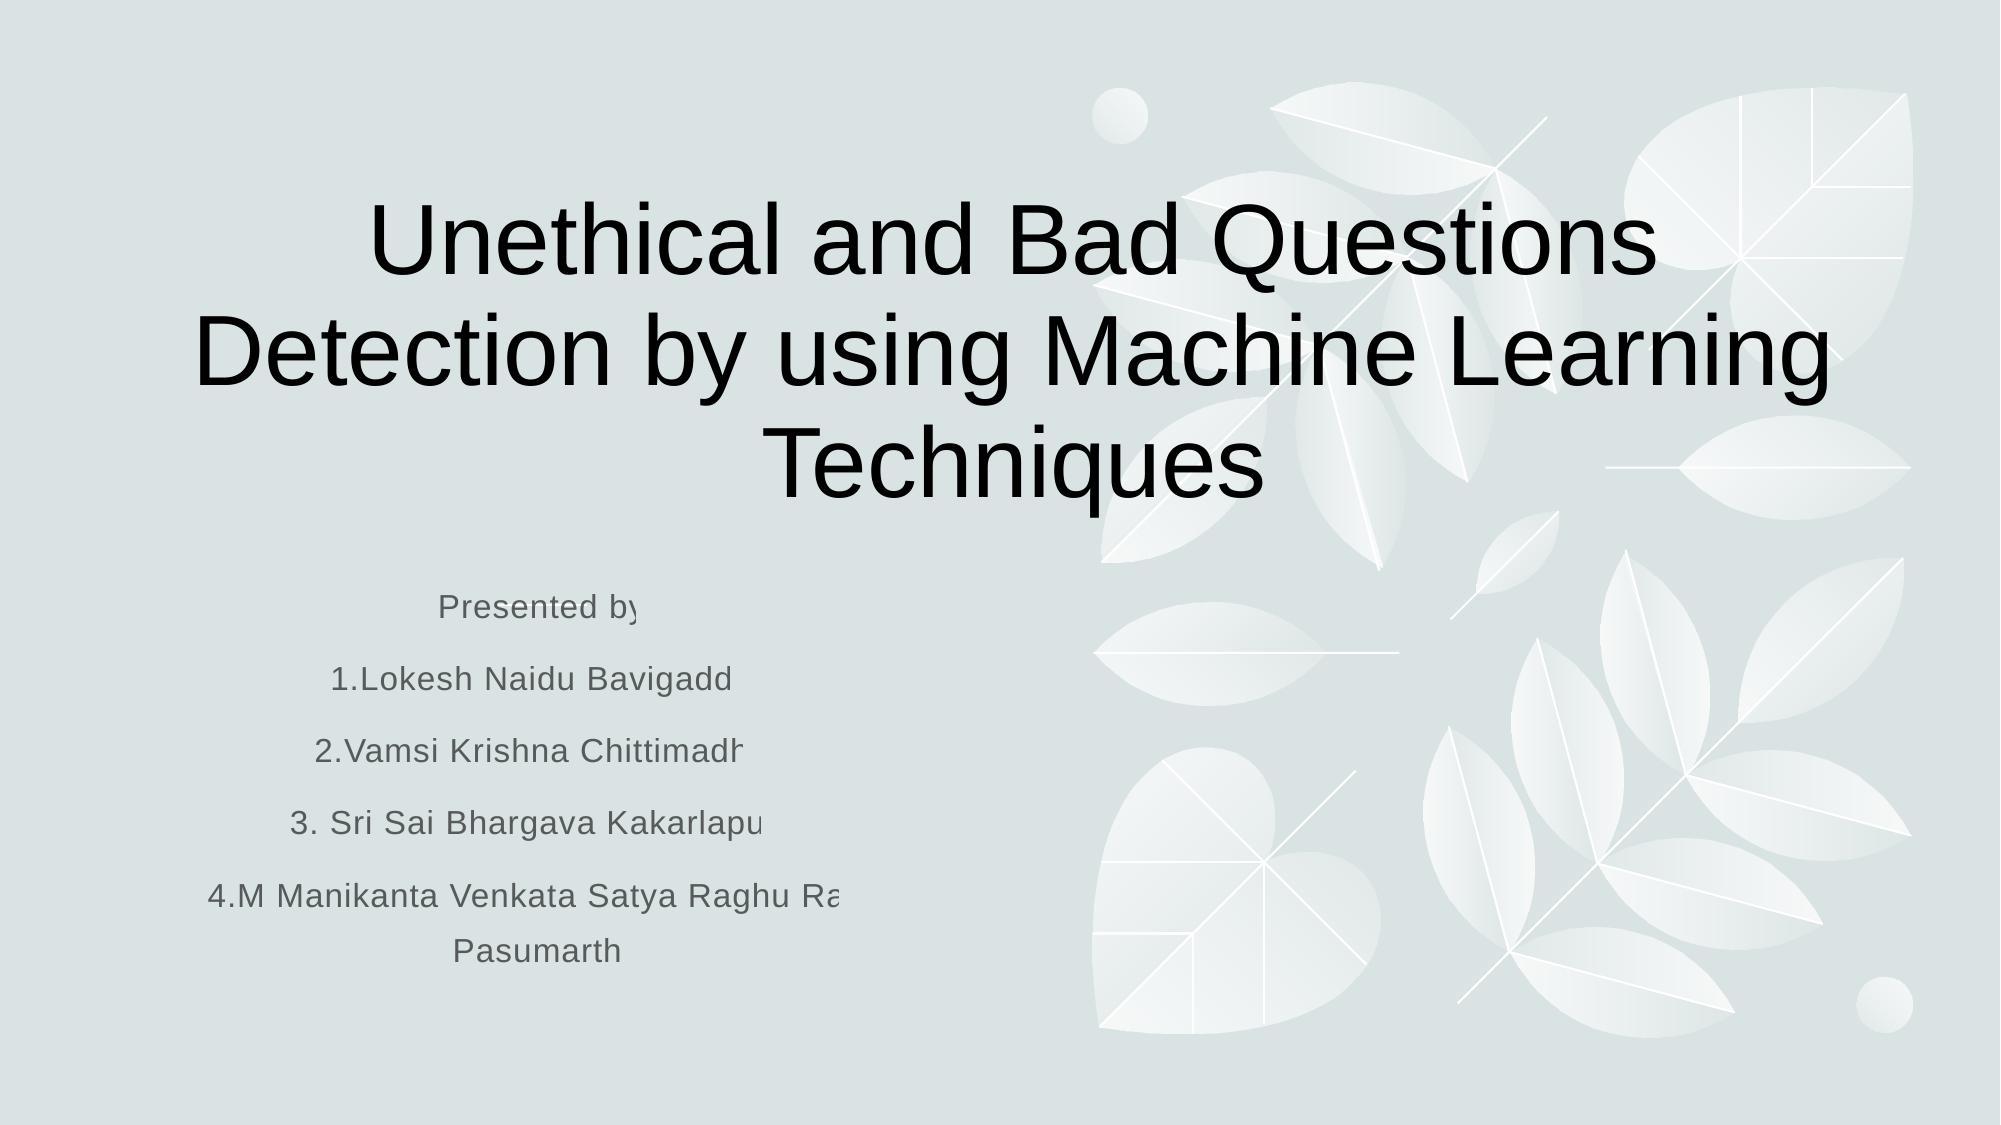

# Unethical and Bad Questions Detection by using Machine Learning Techniques
Presented by
1.Lokesh Naidu Bavigadda
2.Vamsi Krishna Chittimadha
3. Sri Sai Bhargava Kakarlapudi
4.M Manikanta Venkata Satya Raghu Ram Pasumarthi